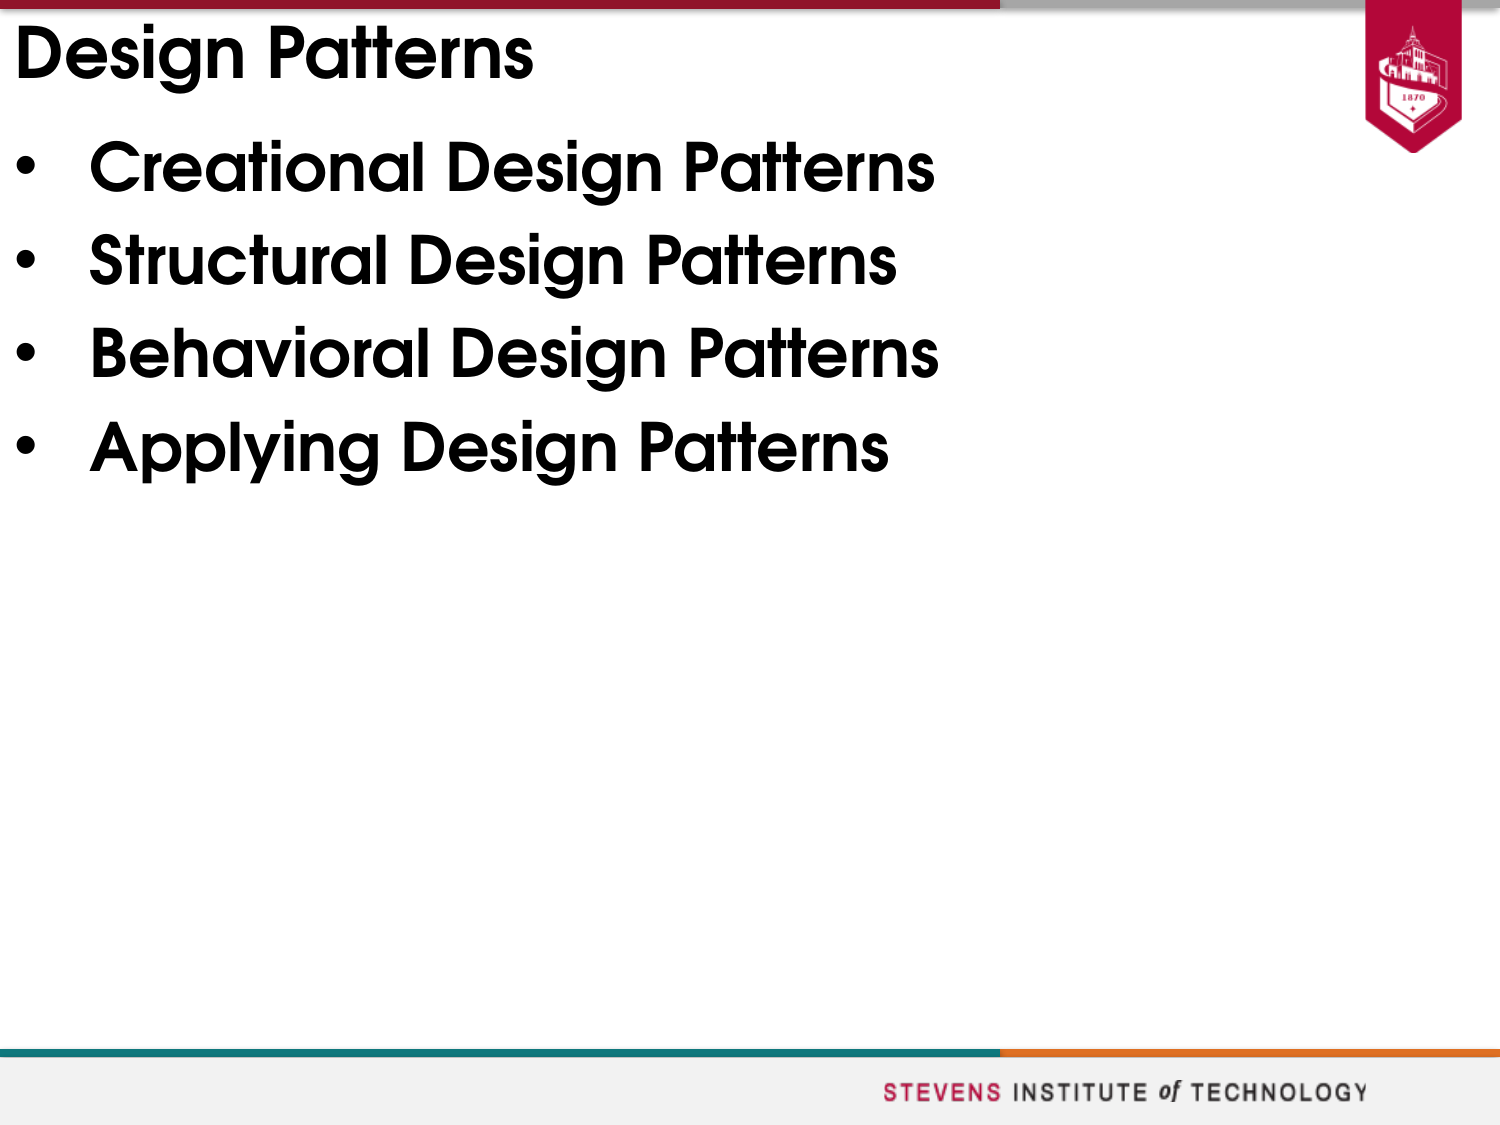

# Design Patterns
 Creational Design Patterns
 Structural Design Patterns
 Behavioral Design Patterns
 Applying Design Patterns